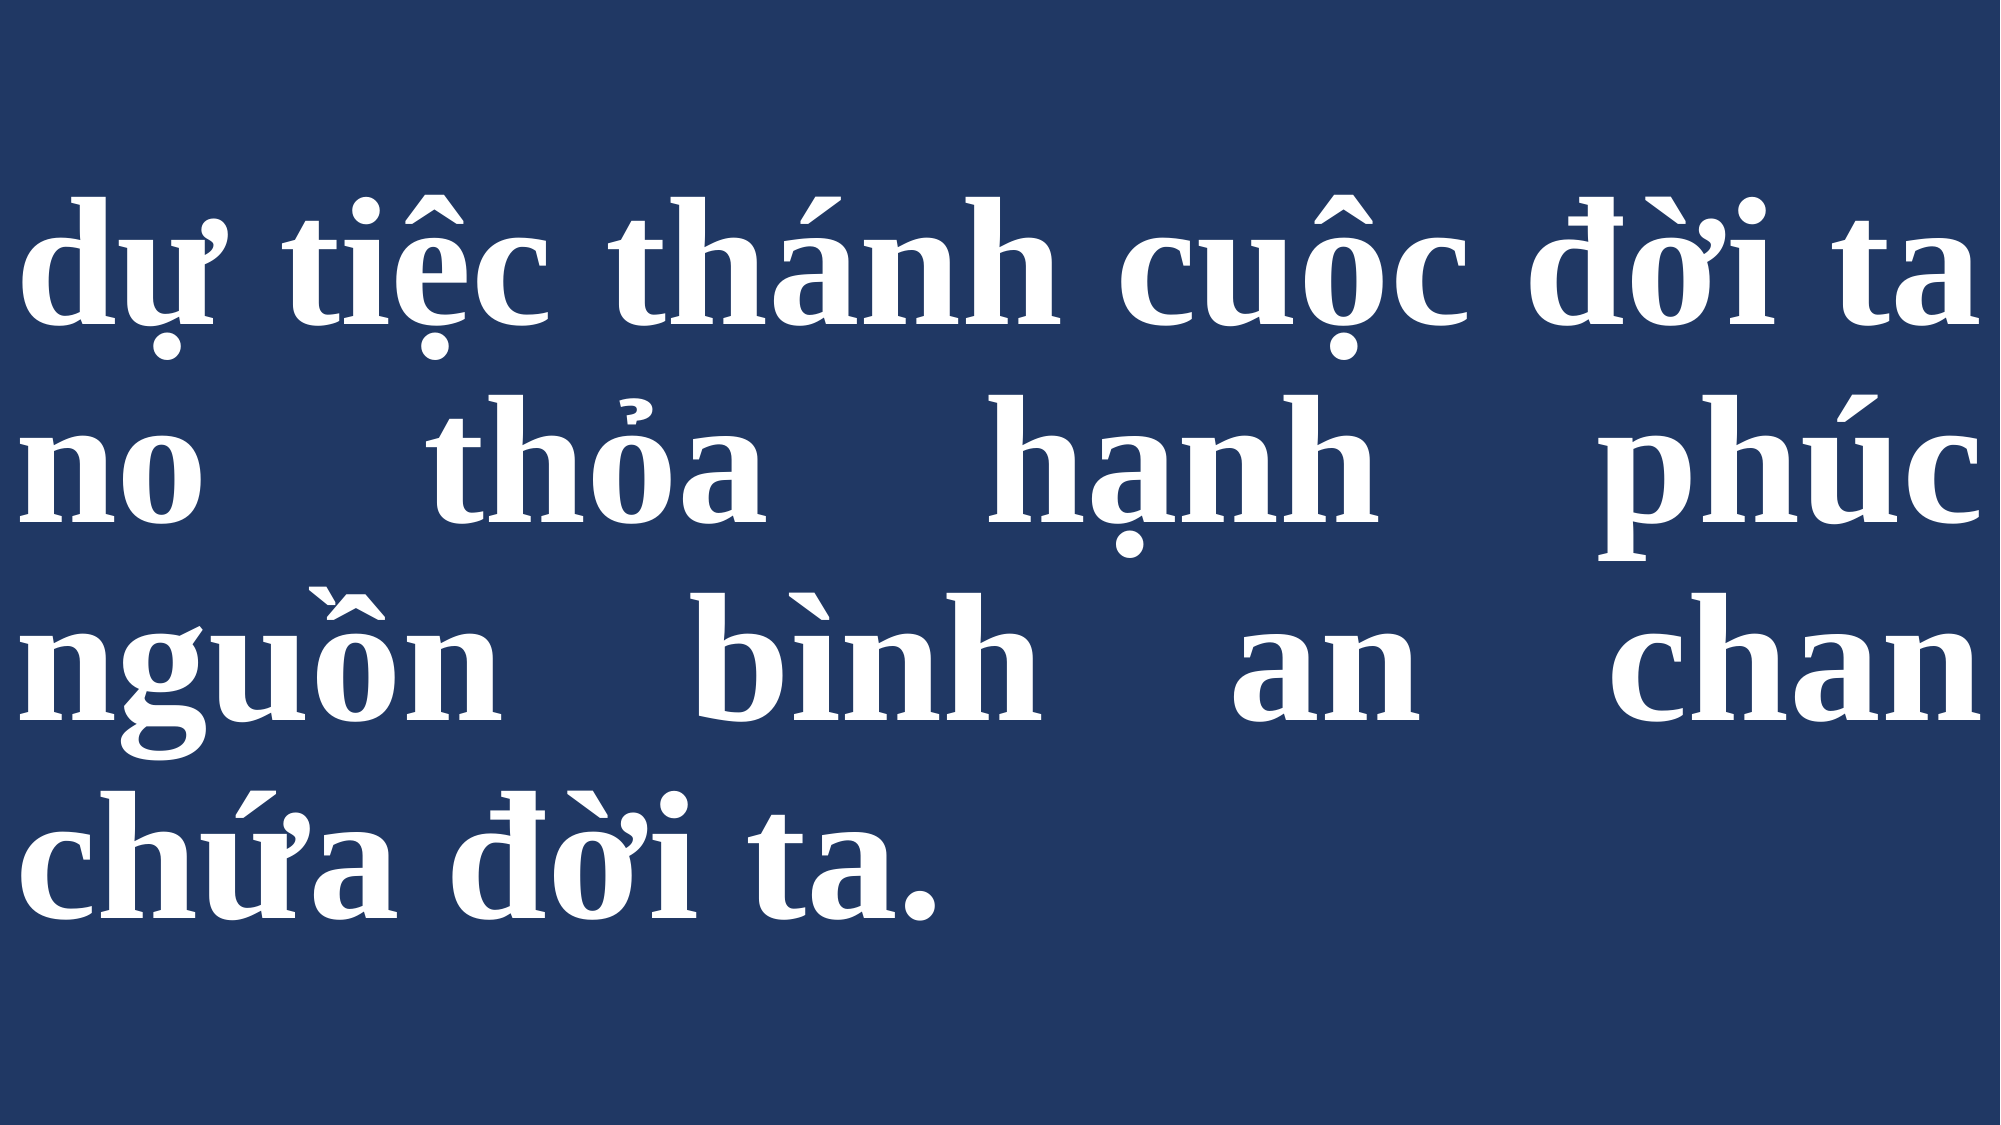

# dự tiệc thánh cuộc đời ta no thỏa hạnh phúc nguồn bình an chan chứa đời ta.